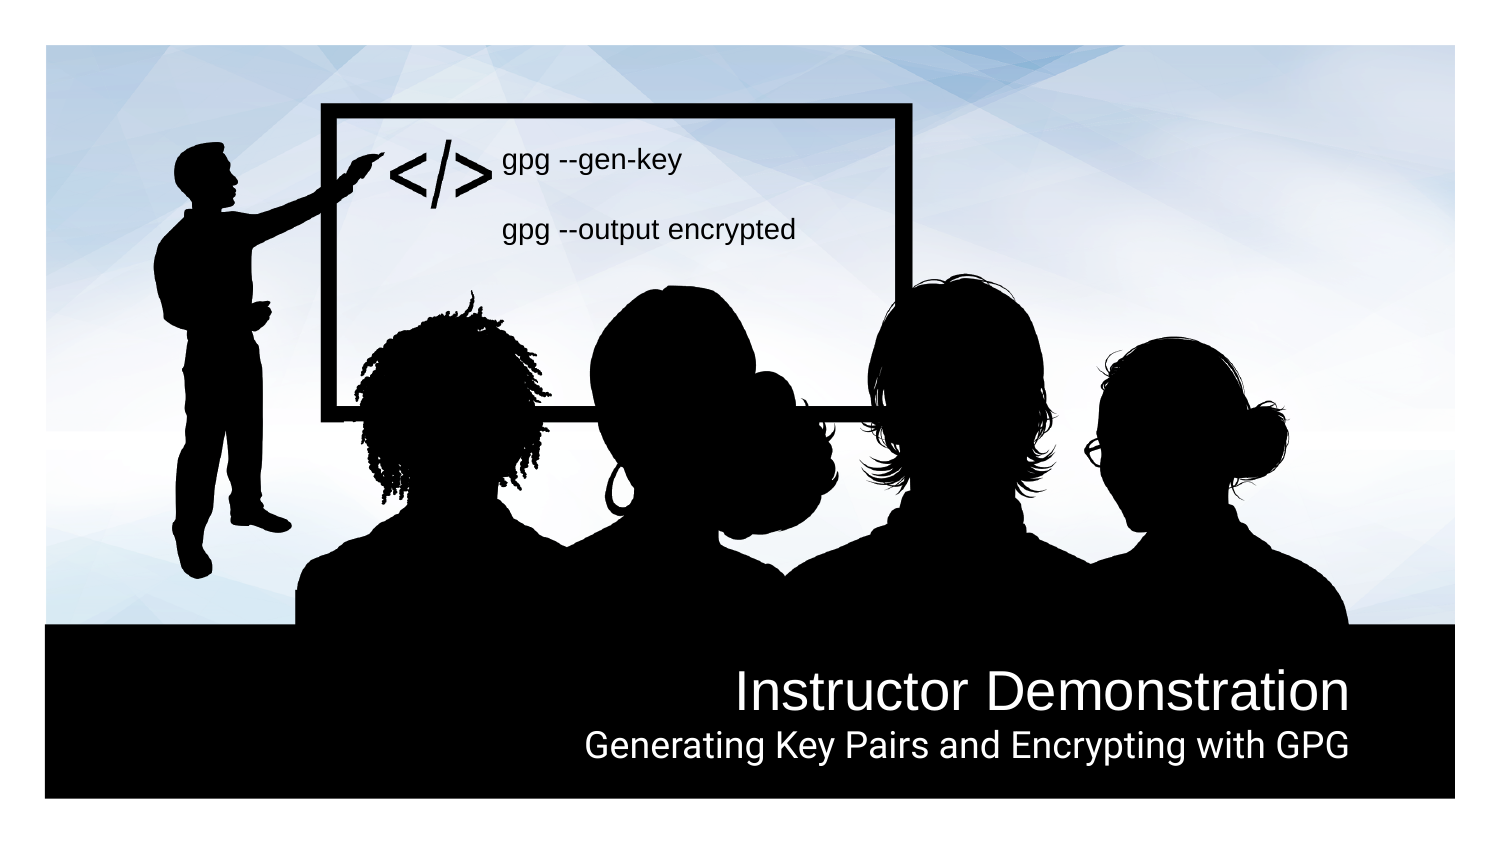

gpg --gen-key

gpg --output encrypted
# Generating Key Pairs and Encrypting with GPG